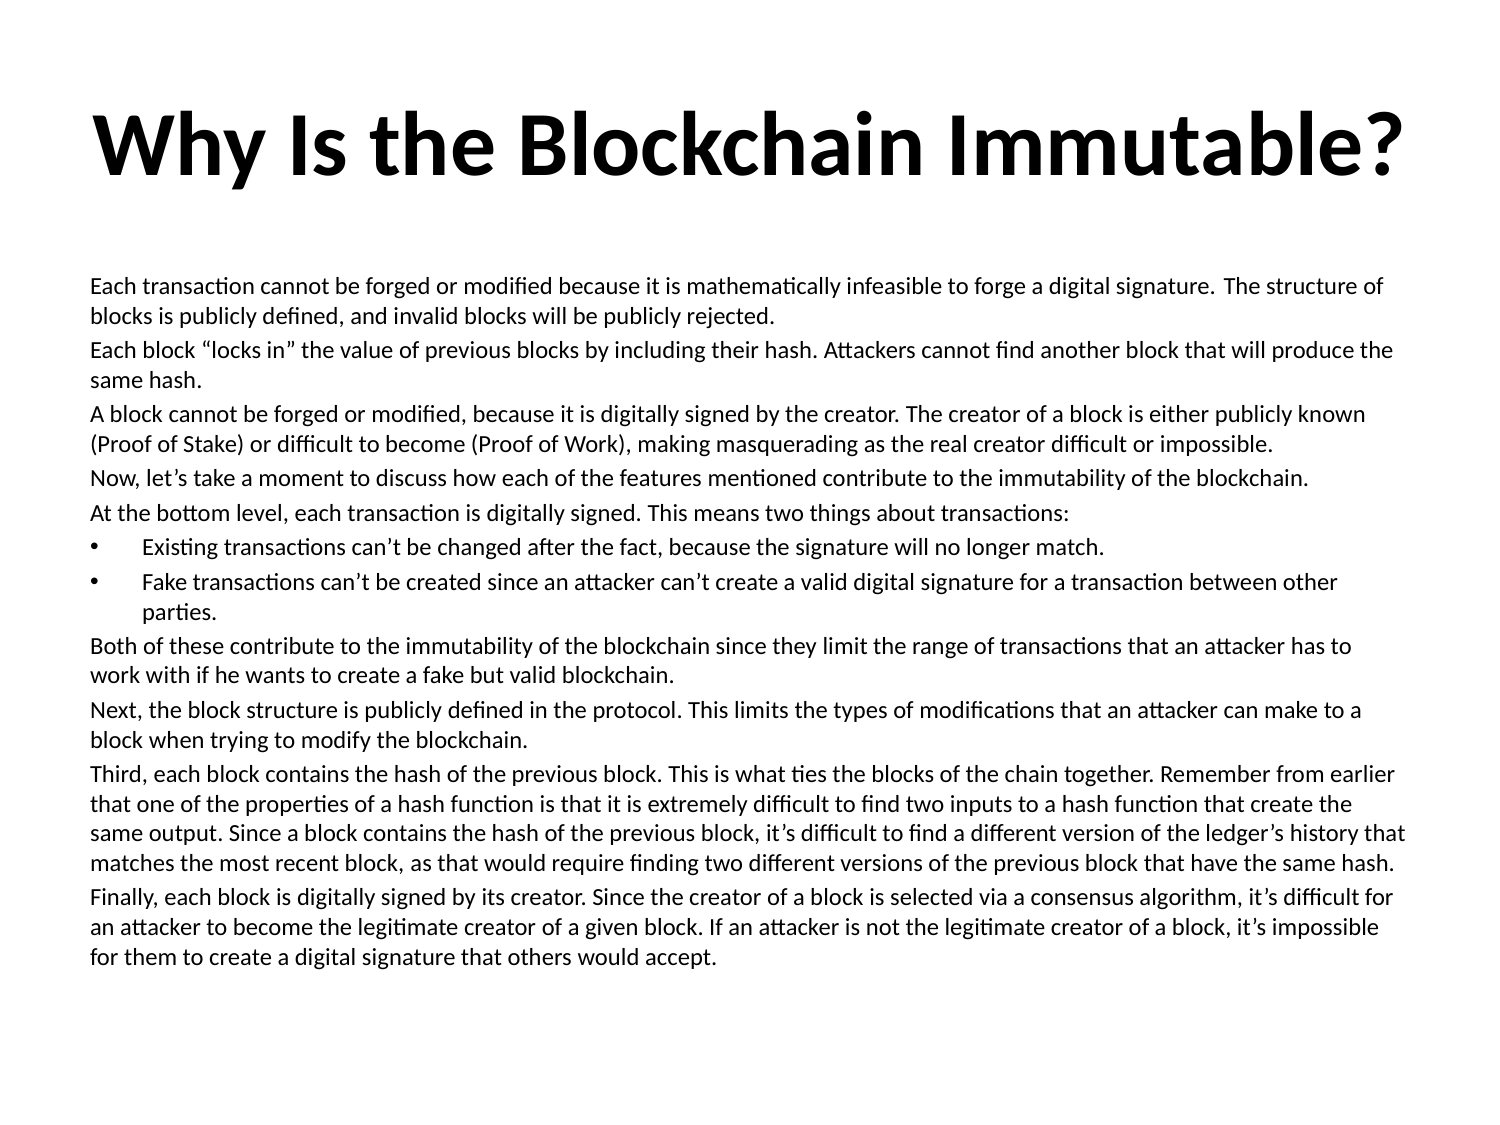

# Why Is the Blockchain Immutable?
Each transaction cannot be forged or modified because it is mathematically infeasible to forge a digital signature. The structure of blocks is publicly defined, and invalid blocks will be publicly rejected.
Each block “locks in” the value of previous blocks by including their hash. Attackers cannot find another block that will produce the same hash.
A block cannot be forged or modified, because it is digitally signed by the creator. The creator of a block is either publicly known (Proof of Stake) or difficult to become (Proof of Work), making masquerading as the real creator difficult or impossible.
Now, let’s take a moment to discuss how each of the features mentioned contribute to the immutability of the blockchain.
At the bottom level, each transaction is digitally signed. This means two things about transactions:
Existing transactions can’t be changed after the fact, because the signature will no longer match.
Fake transactions can’t be created since an attacker can’t create a valid digital signature for a transaction between other parties.
Both of these contribute to the immutability of the blockchain since they limit the range of transactions that an attacker has to work with if he wants to create a fake but valid blockchain.
Next, the block structure is publicly defined in the protocol. This limits the types of modifications that an attacker can make to a block when trying to modify the blockchain.
Third, each block contains the hash of the previous block. This is what ties the blocks of the chain together. Remember from earlier that one of the properties of a hash function is that it is extremely difficult to find two inputs to a hash function that create the same output. Since a block contains the hash of the previous block, it’s difficult to find a different version of the ledger’s history that matches the most recent block, as that would require finding two different versions of the previous block that have the same hash.
Finally, each block is digitally signed by its creator. Since the creator of a block is selected via a consensus algorithm, it’s difficult for an attacker to become the legitimate creator of a given block. If an attacker is not the legitimate creator of a block, it’s impossible for them to create a digital signature that others would accept.